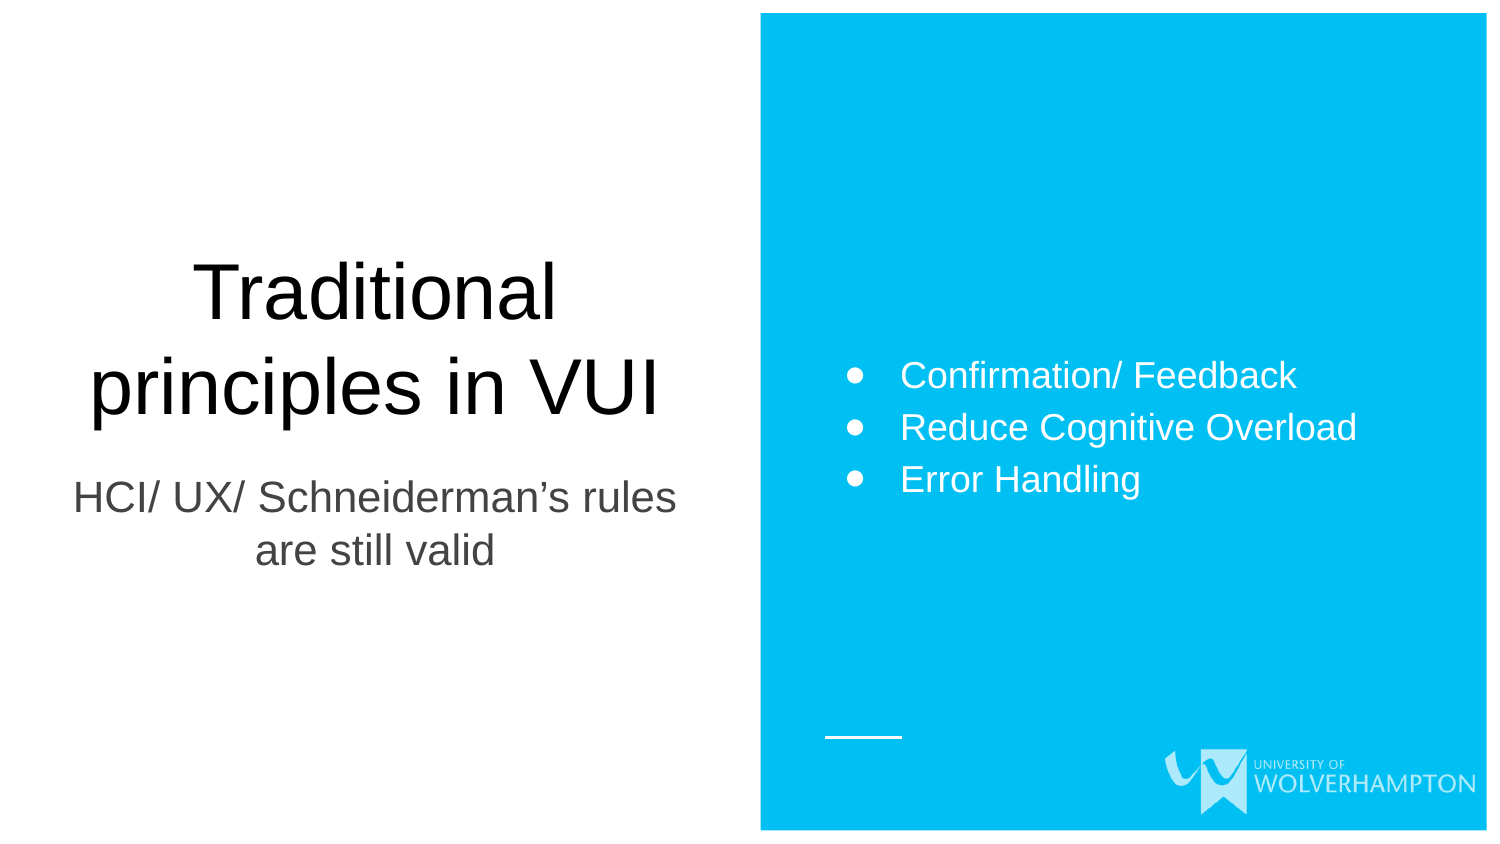

Confirmation/ Feedback
Reduce Cognitive Overload
Error Handling
# Traditional principles in VUI
HCI/ UX/ Schneiderman’s rules are still valid